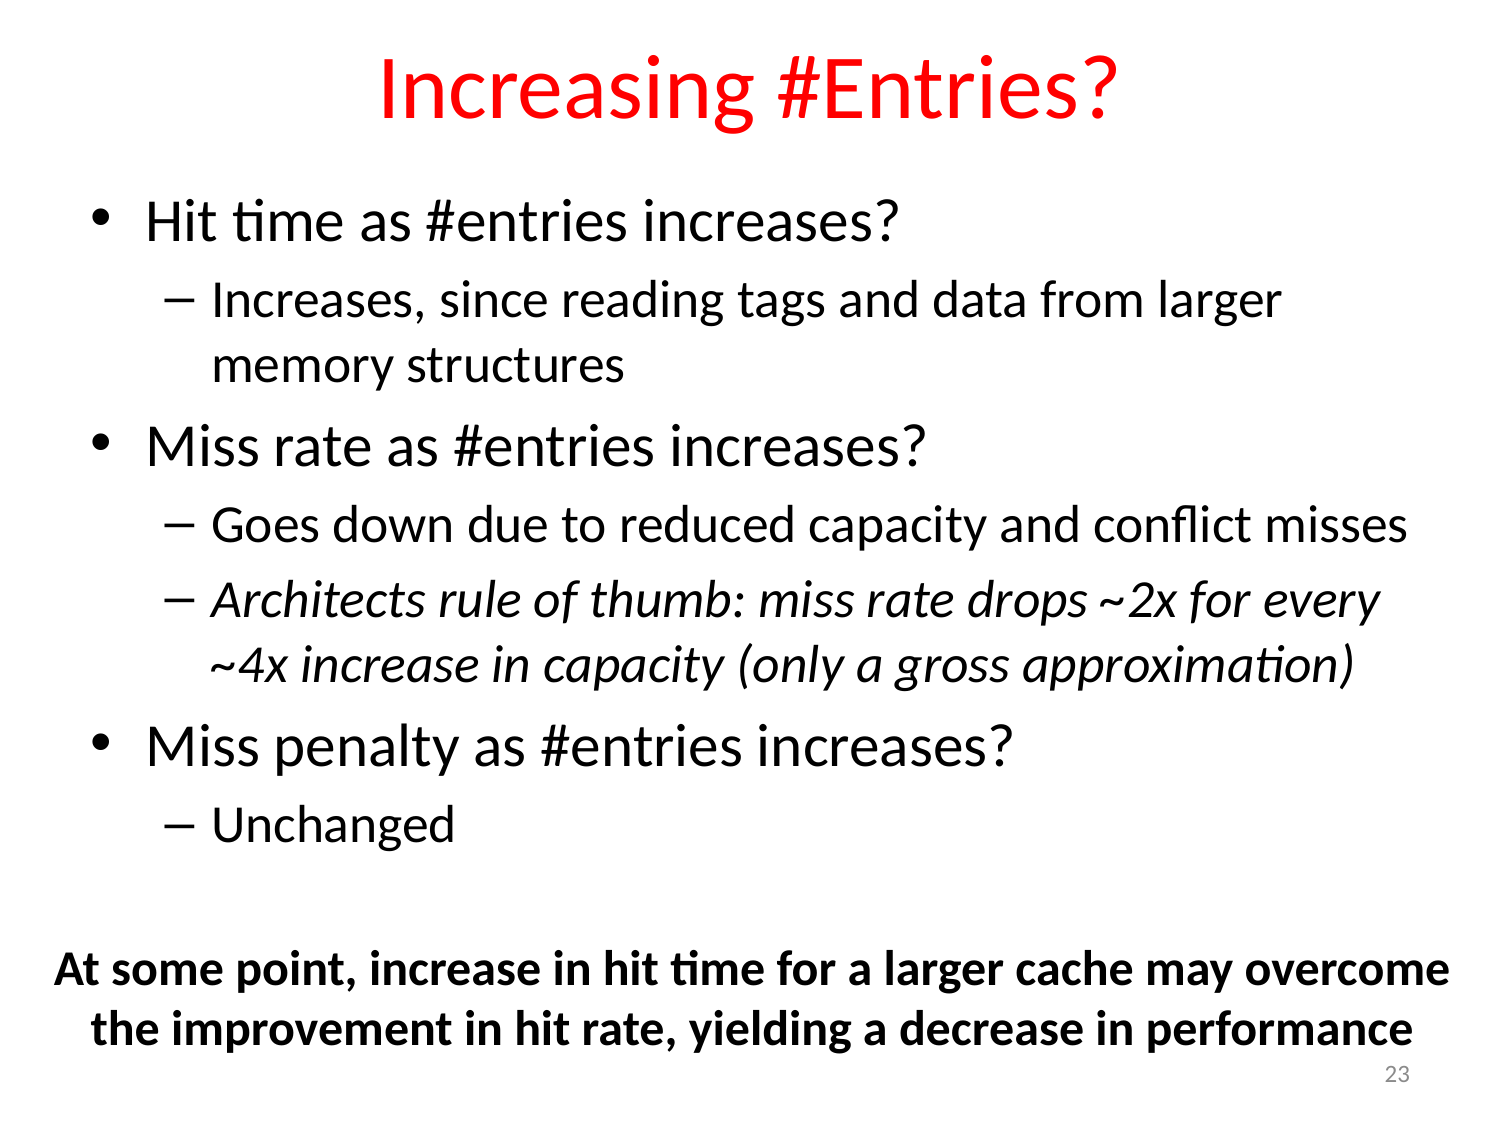

# Increasing #Entries?
Hit time as #entries increases?
Increases, since reading tags and data from larger memory structures
Miss rate as #entries increases?
Goes down due to reduced capacity and conflict misses
Architects rule of thumb: miss rate drops ~2x for every ~4x increase in capacity (only a gross approximation)
Miss penalty as #entries increases?
Unchanged
At some point, increase in hit time for a larger cache may overcome the improvement in hit rate, yielding a decrease in performance

23